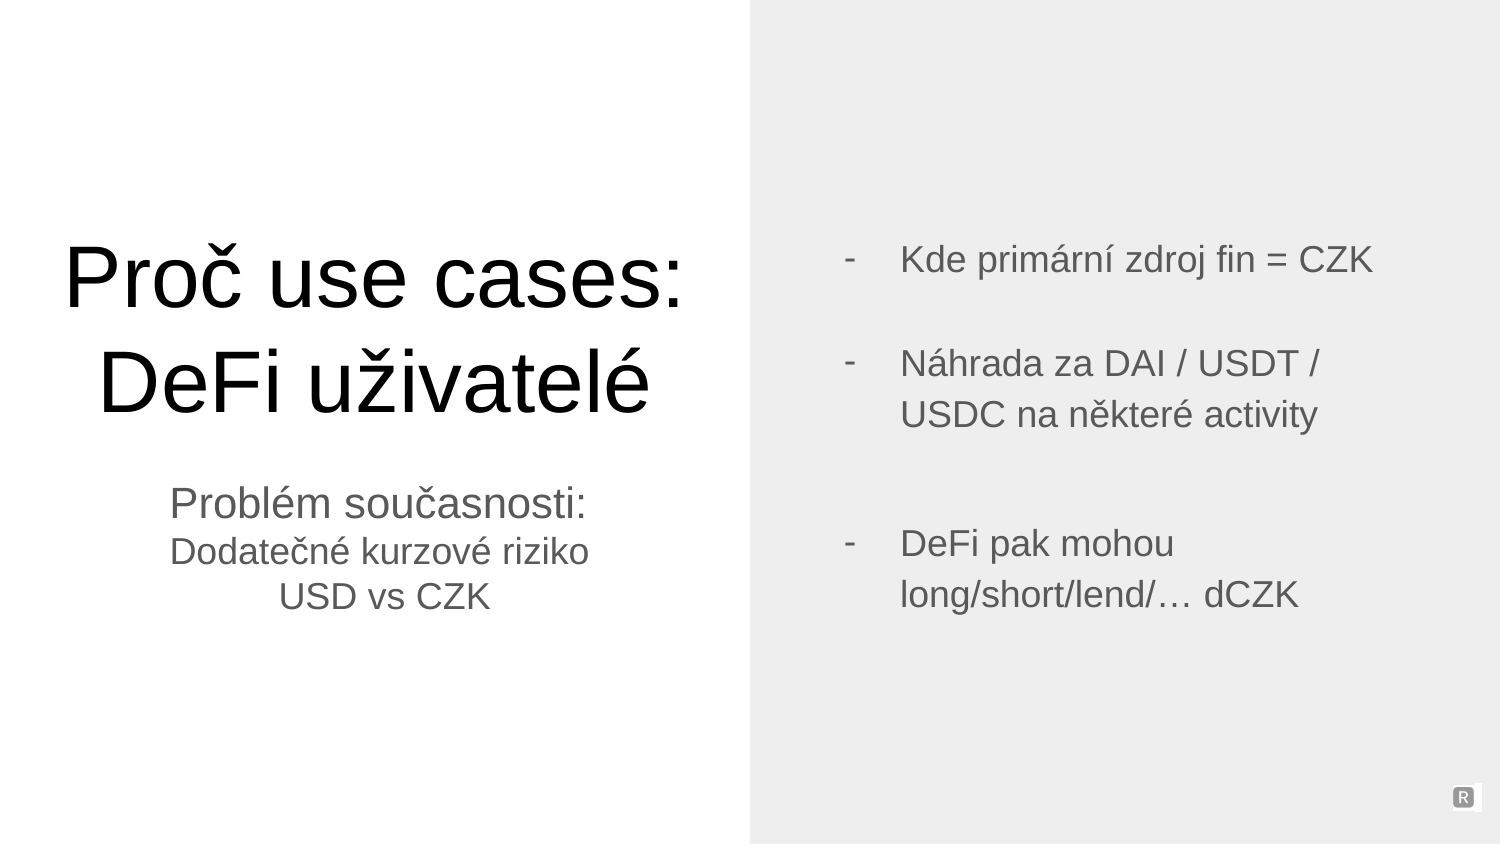

Kde primární zdroj fin = CZK

Náhrada za DAI / USDT / USDC na některé activity

DeFi pak mohou long/short/lend/… dCZK
# Proč use cases: DeFi uživatelé
Problém současnosti:
Dodatečné kurzové riziko
USD vs CZK

🆁